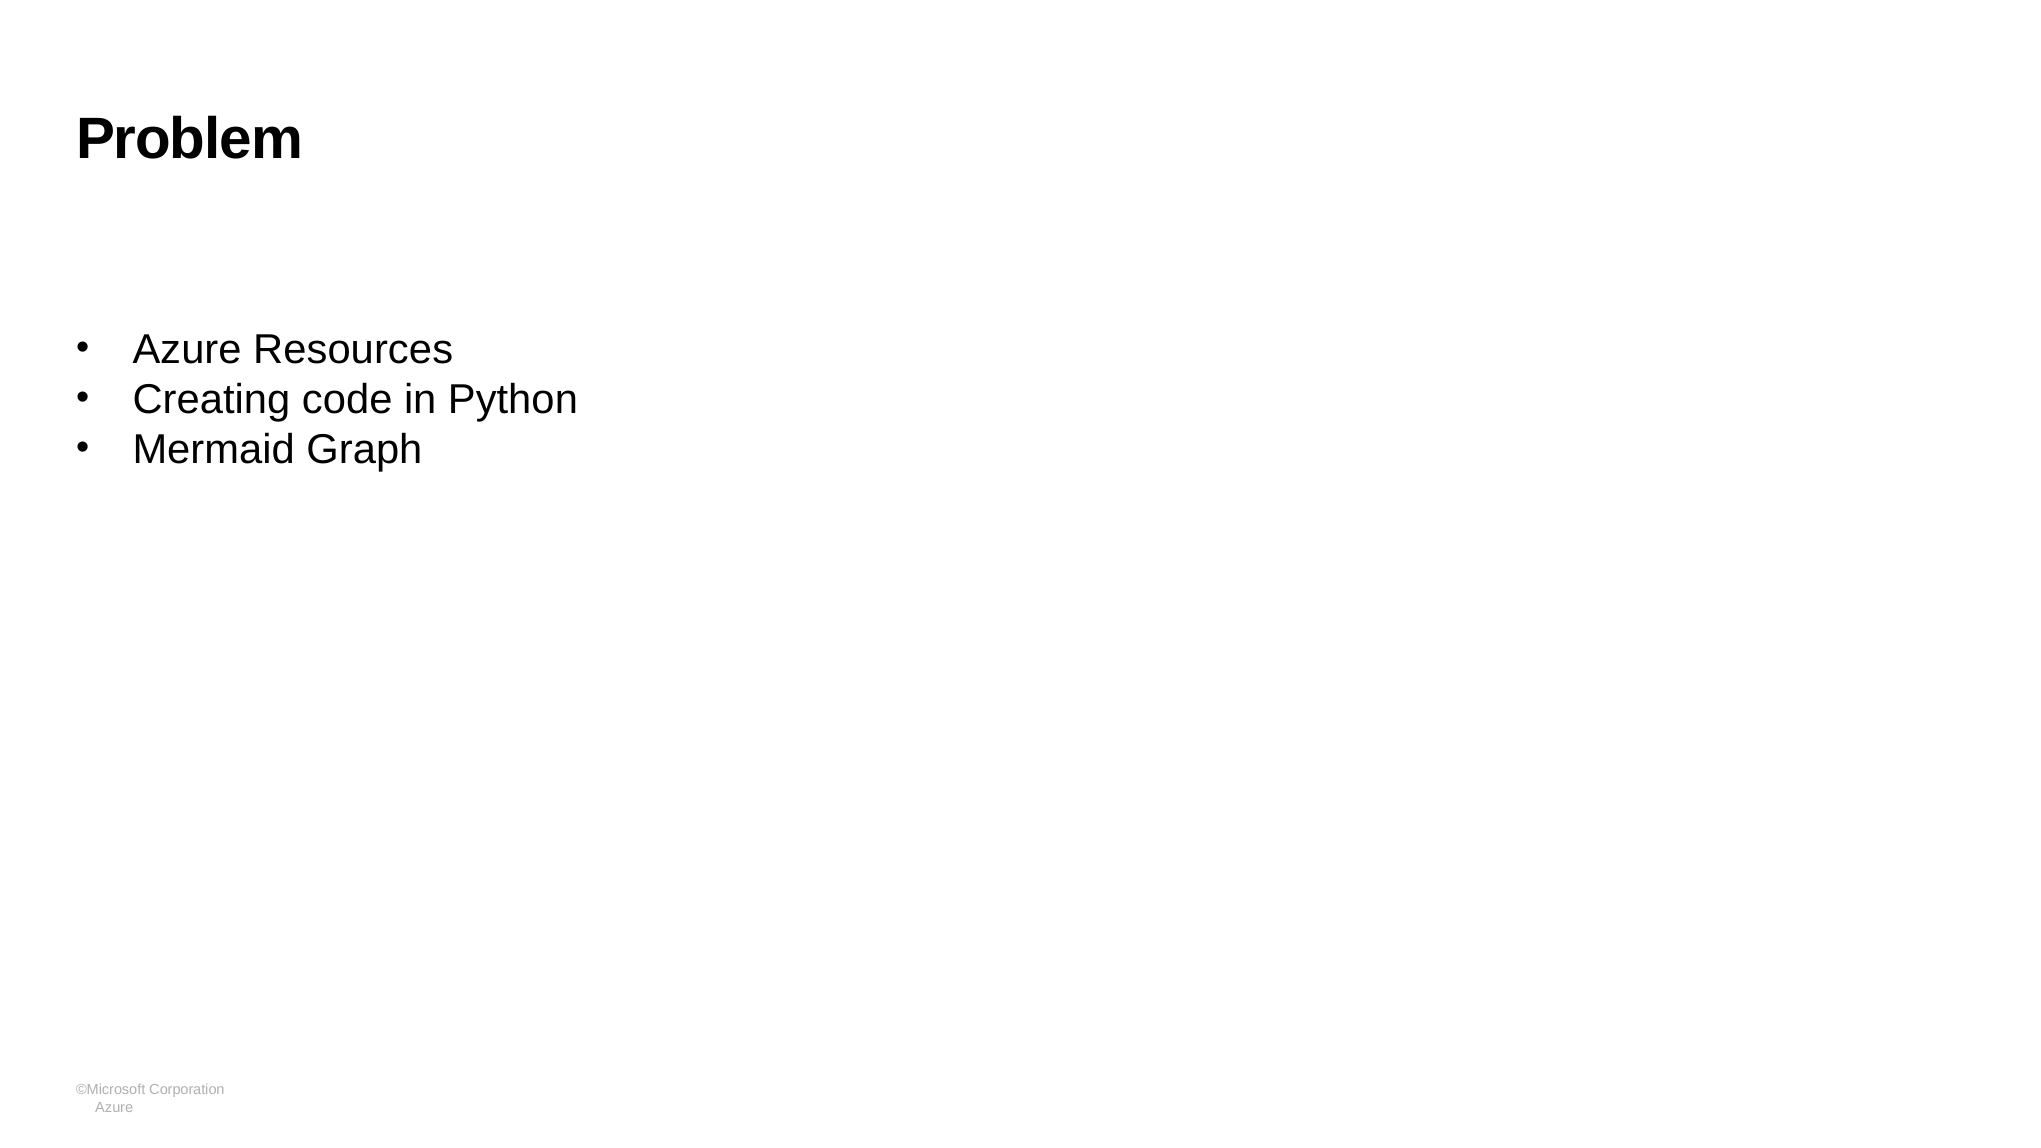

# Problem
Azure Resources
Creating code in Python
Mermaid Graph